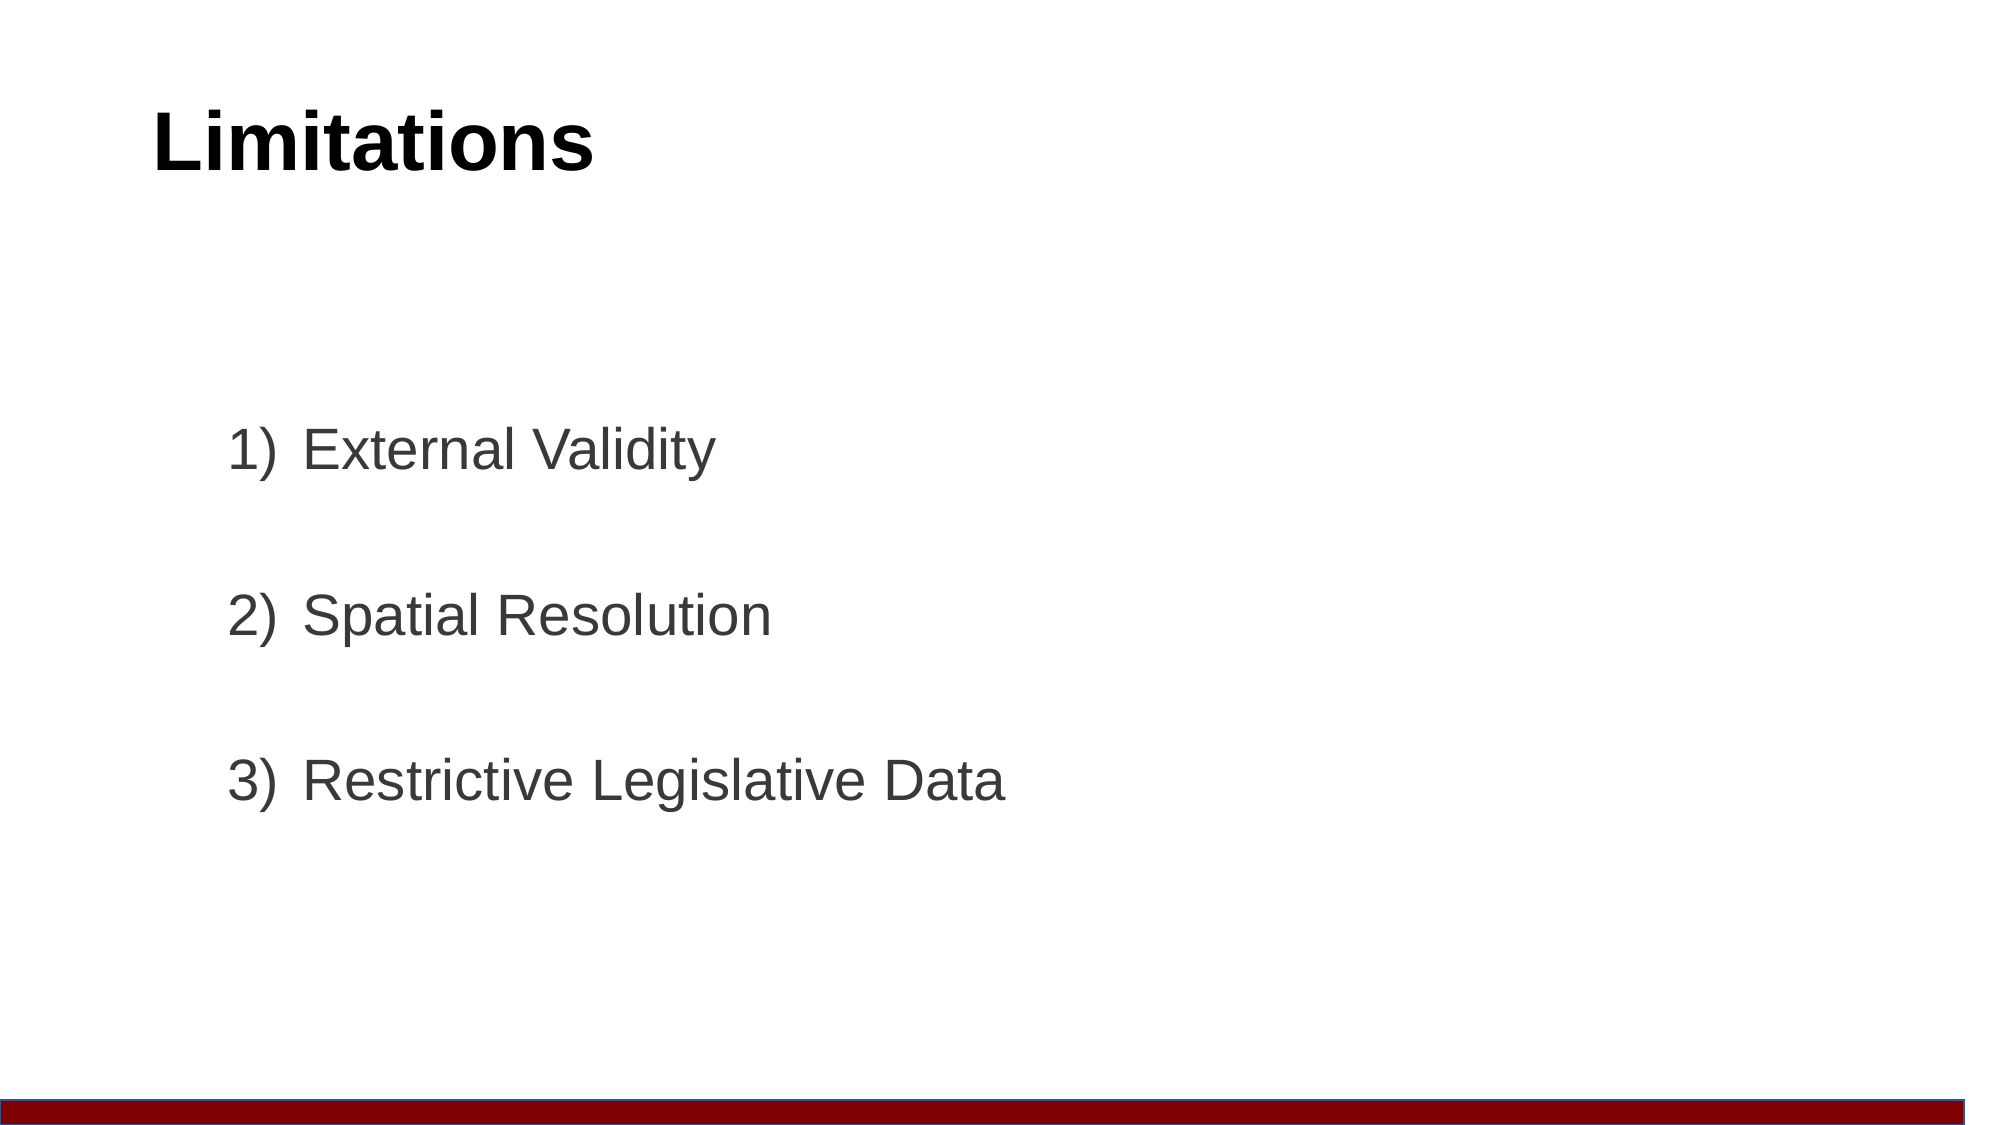

# Limitations
External Validity

Spatial Resolution

Restrictive Legislative Data